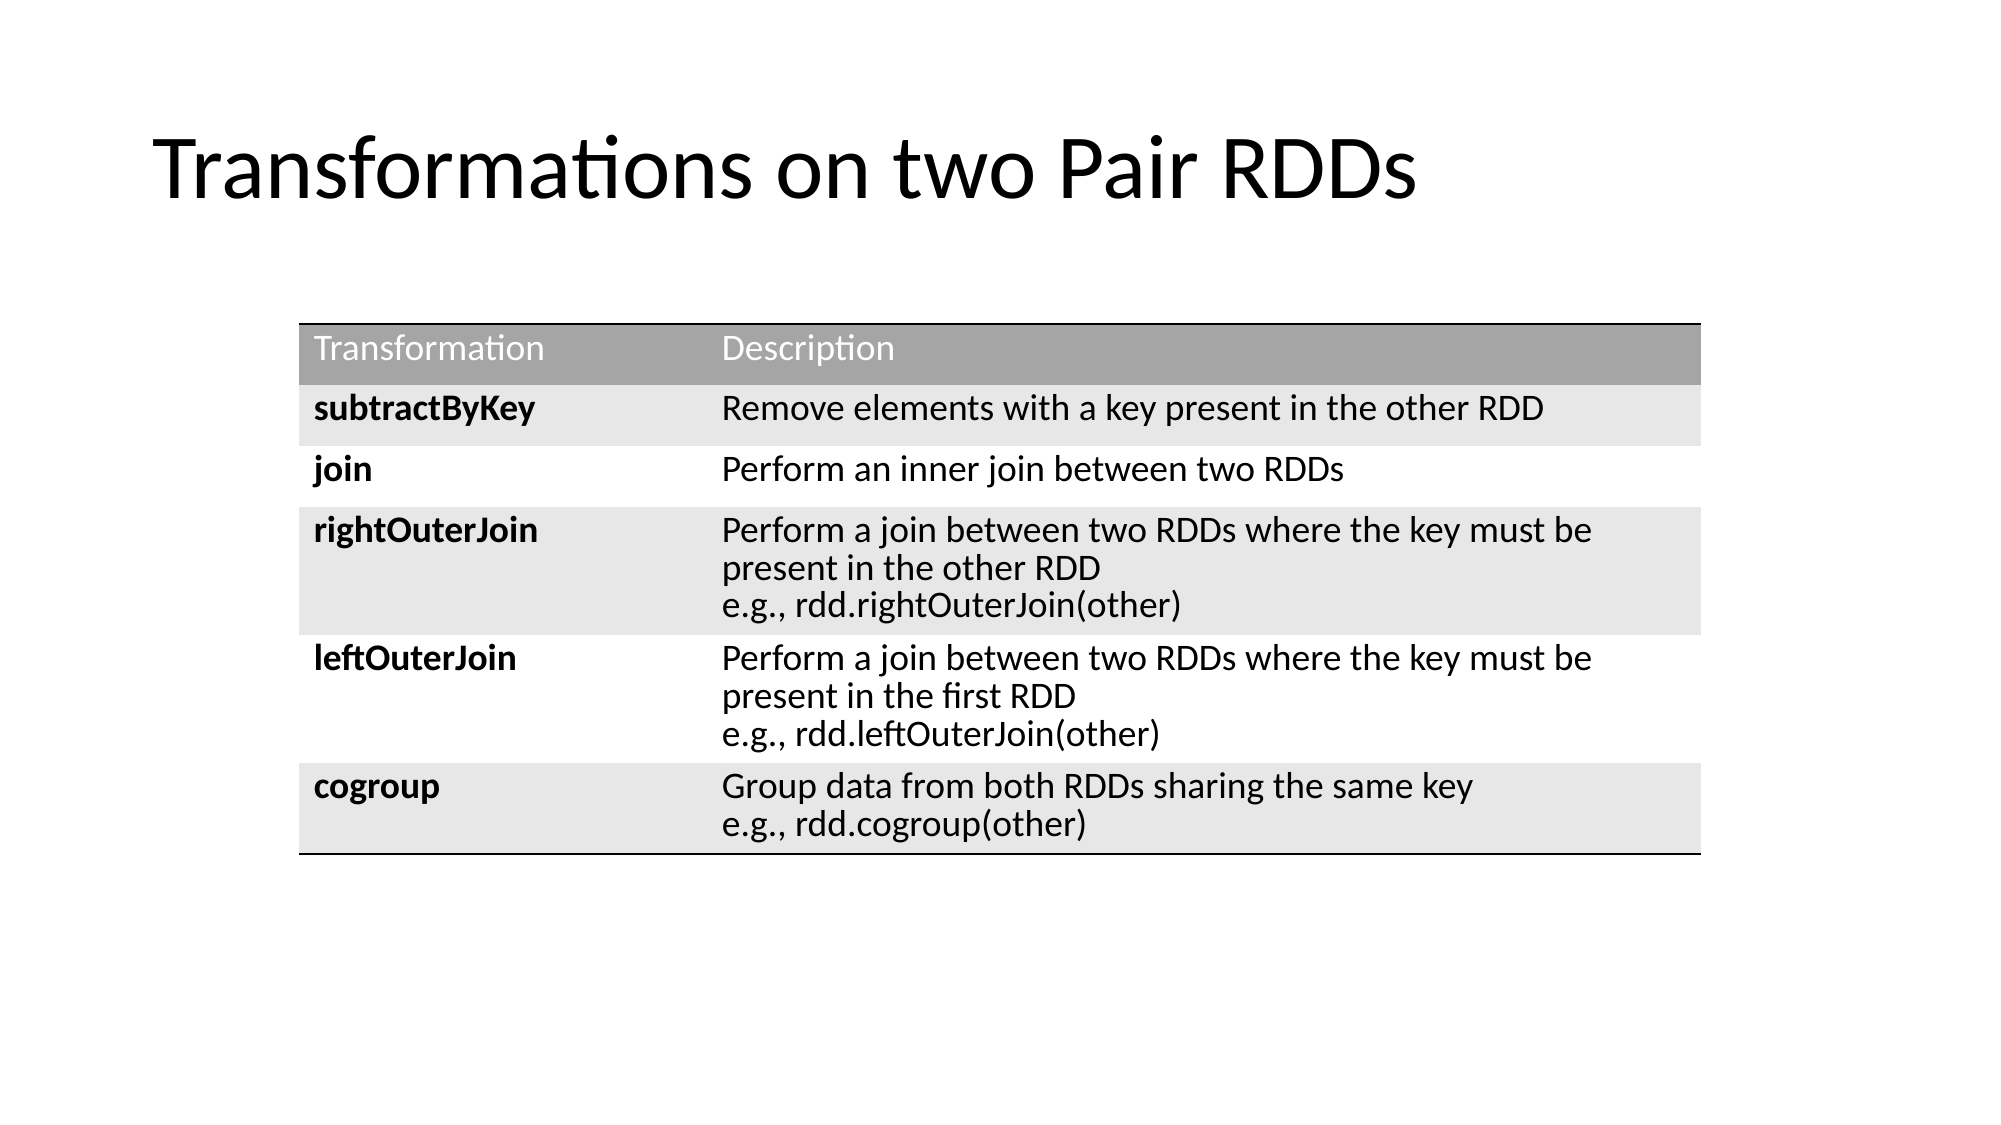

# Transformations on two Pair RDDs
| Transformation | Description |
| --- | --- |
| subtractByKey | Remove elements with a key present in the other RDD |
| join | Perform an inner join between two RDDs |
| rightOuterJoin | Perform a join between two RDDs where the key must be present in the other RDD e.g., rdd.rightOuterJoin(other) |
| leftOuterJoin | Perform a join between two RDDs where the key must be present in the first RDD e.g., rdd.leftOuterJoin(other) |
| cogroup | Group data from both RDDs sharing the same key e.g., rdd.cogroup(other) |